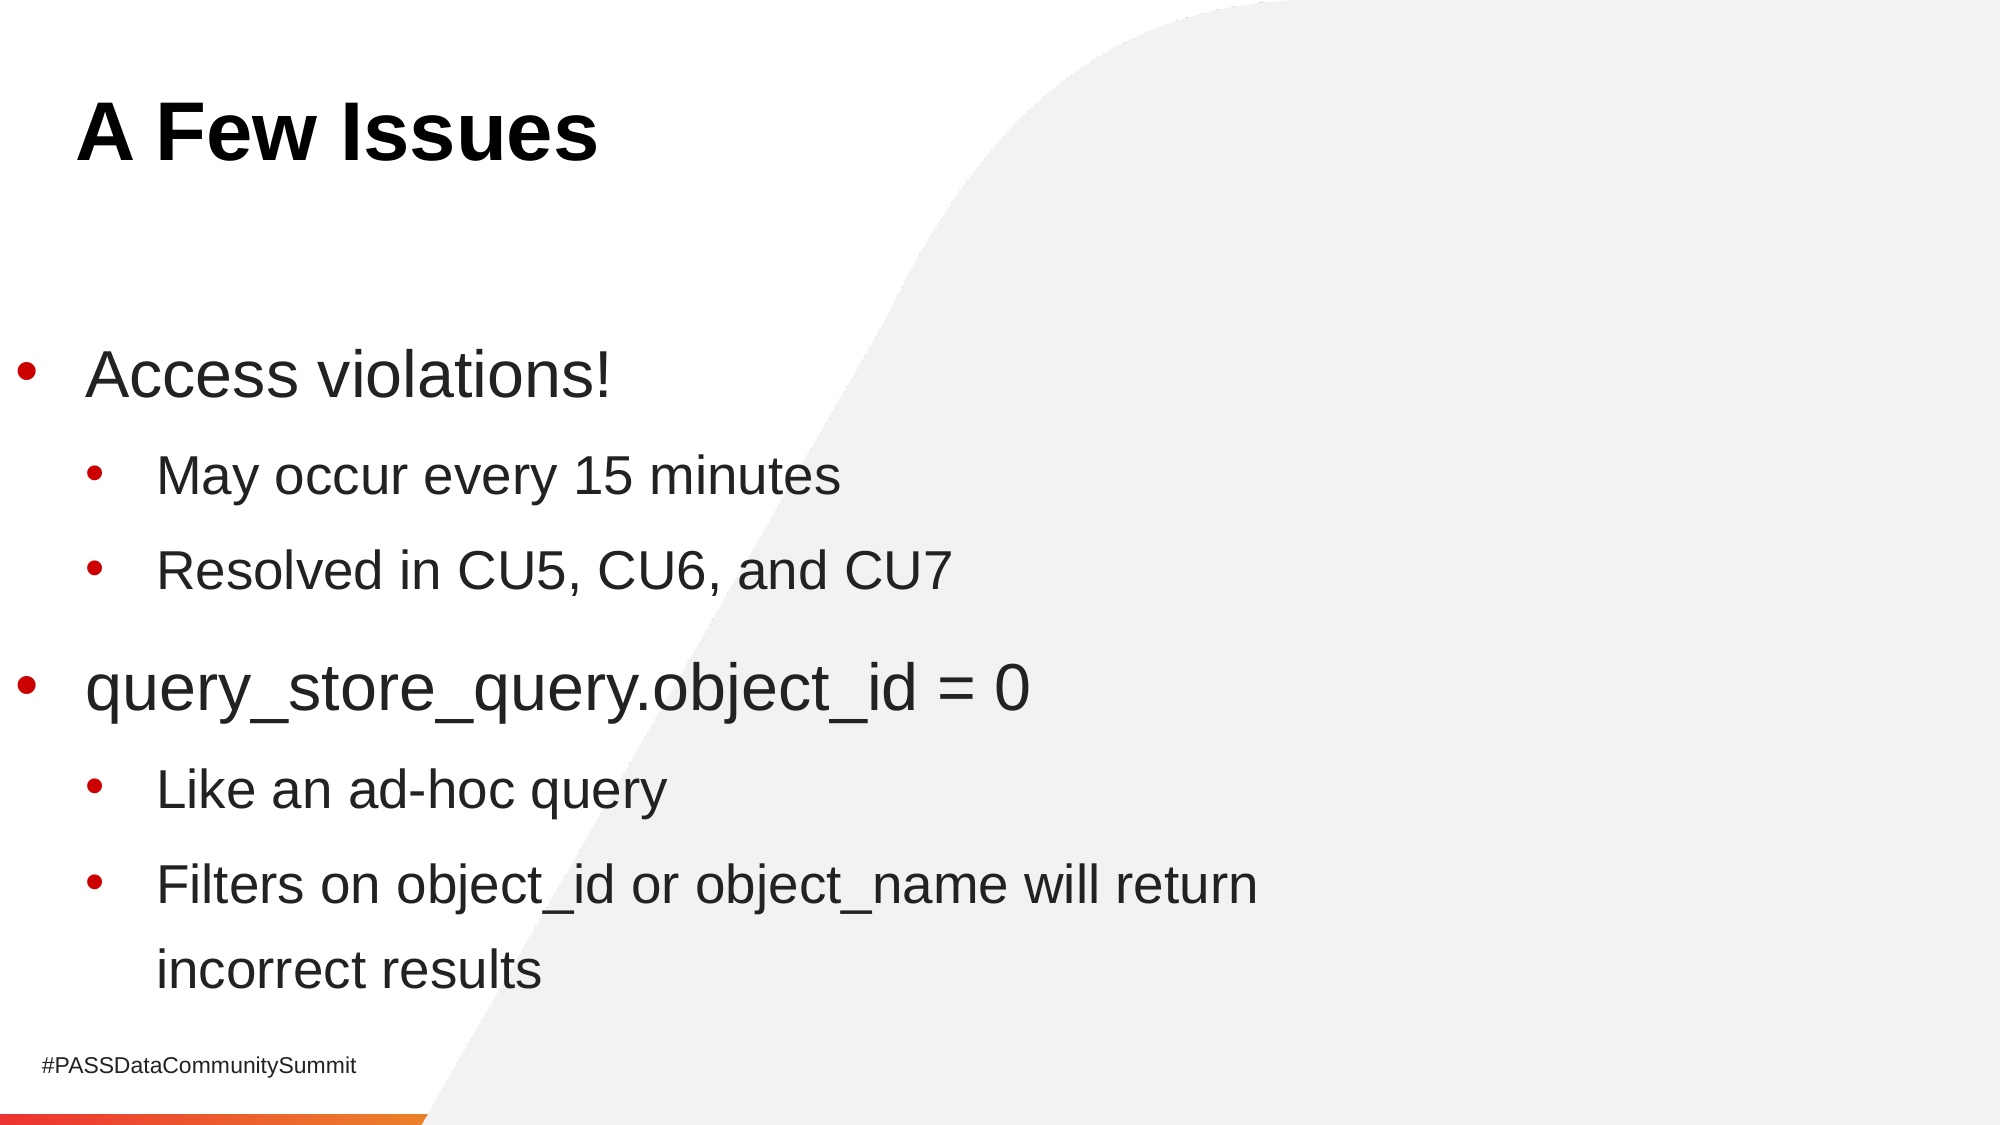

# A Few Issues
Access violations!
May occur every 15 minutes
Resolved in CU5, CU6, and CU7
query_store_query.object_id = 0
Like an ad-hoc query
Filters on object_id or object_name will return incorrect results